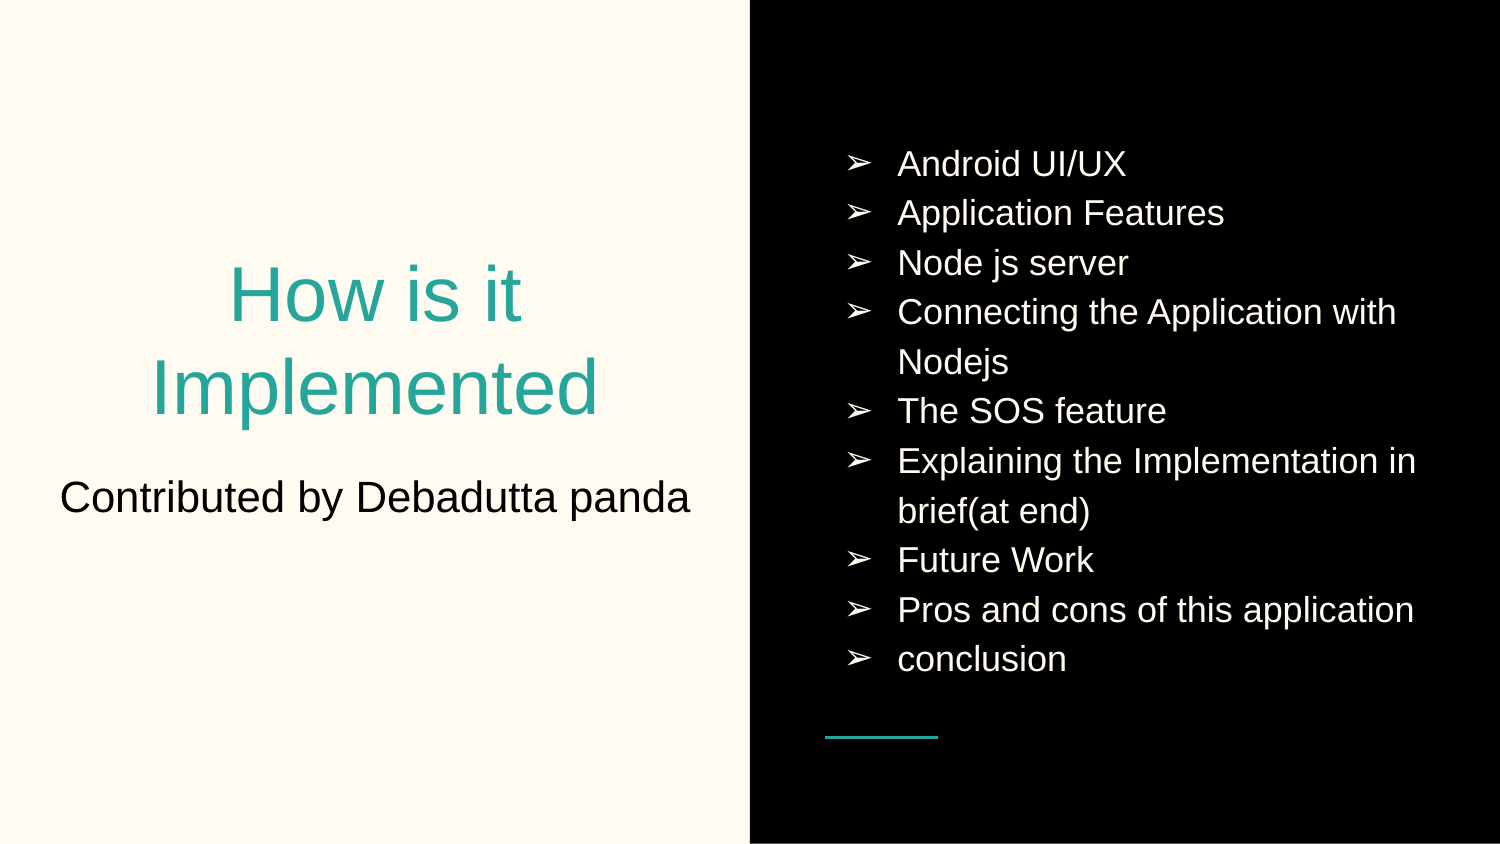

Android UI/UX
Application Features
Node js server
Connecting the Application with Nodejs
The SOS feature
Explaining the Implementation in brief(at end)
Future Work
Pros and cons of this application
conclusion

# How is it Implemented
Contributed by Debadutta panda